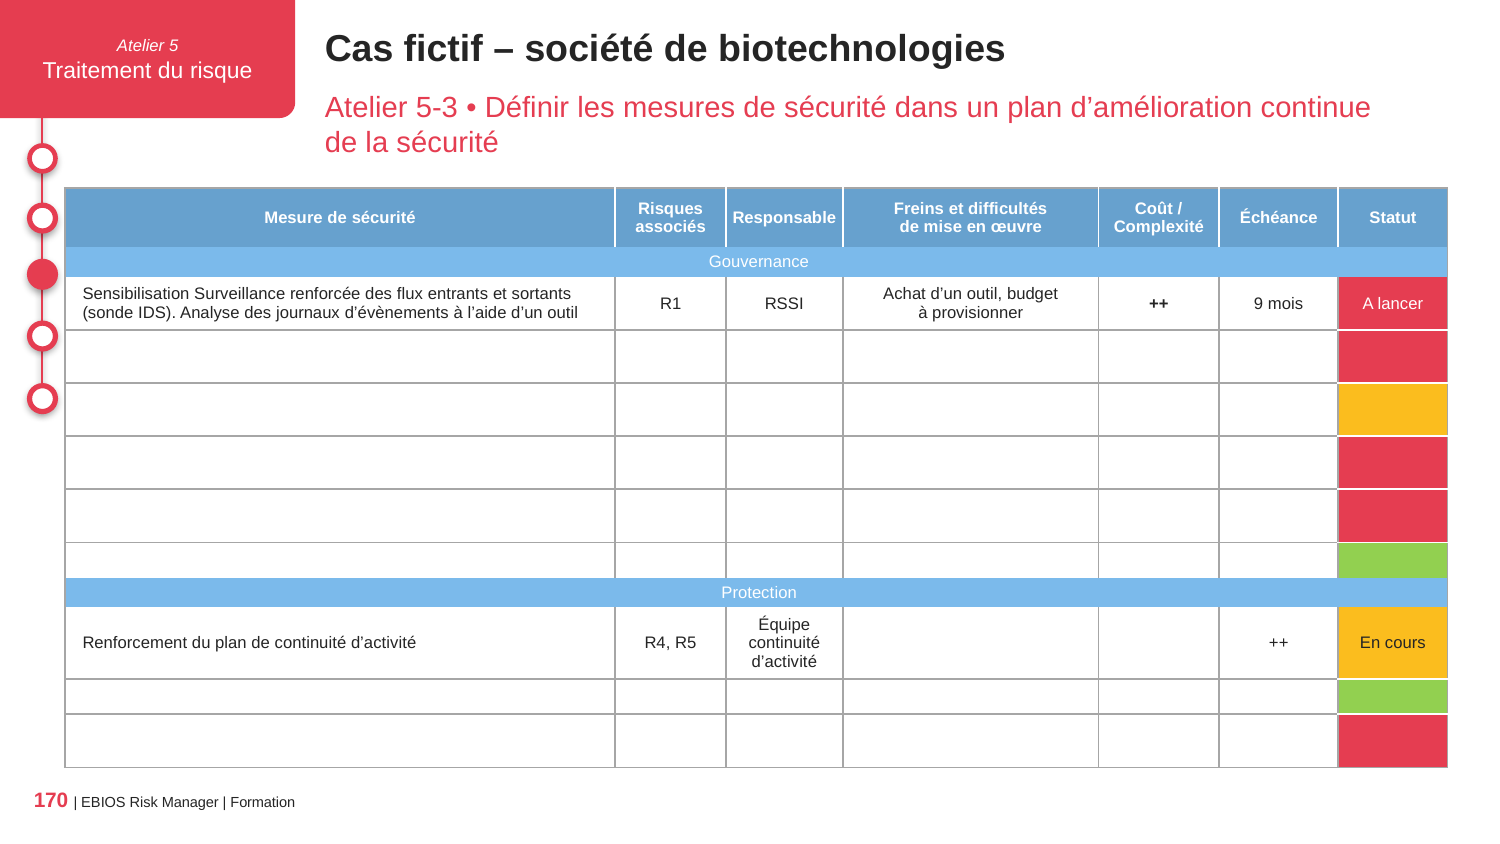

Cas fictif – société de biotechnologies
Atelier 5-3 • Définir les mesures de sécurité dans un plan d’amélioration continue de la sécurité

| Mesure de sécurité | Risques associés | Responsable | Freins et difficultés de mise en œuvre | Coût / Complexité | Échéance | Statut |
| --- | --- | --- | --- | --- | --- | --- |
| Gouvernance |  |  |  |  |  |  |
| Sensibilisation Surveillance renforcée des flux entrants et sortants (sonde IDS). Analyse des journaux d’évènements à l’aide d’un outil | R1 | RSSI | Achat d’un outil, budget à provisionner | ++ | 9 mois | A lancer |
|  |  |  |  |  |  |  |
|  |  |  |  |  |  |  |
|  |  |  |  |  |  |  |
|  |  |  |  |  |  |  |
|  |  |  |  |  |  |  |
| Protection |  |  |  |  |  |  |
| Renforcement du plan de continuité d’activité | R4, R5 | Équipe continuité d’activité |  |  | ++ | En cours |
|  |  |  |  |  |  |  |
|  |  |  |  |  |  |  |